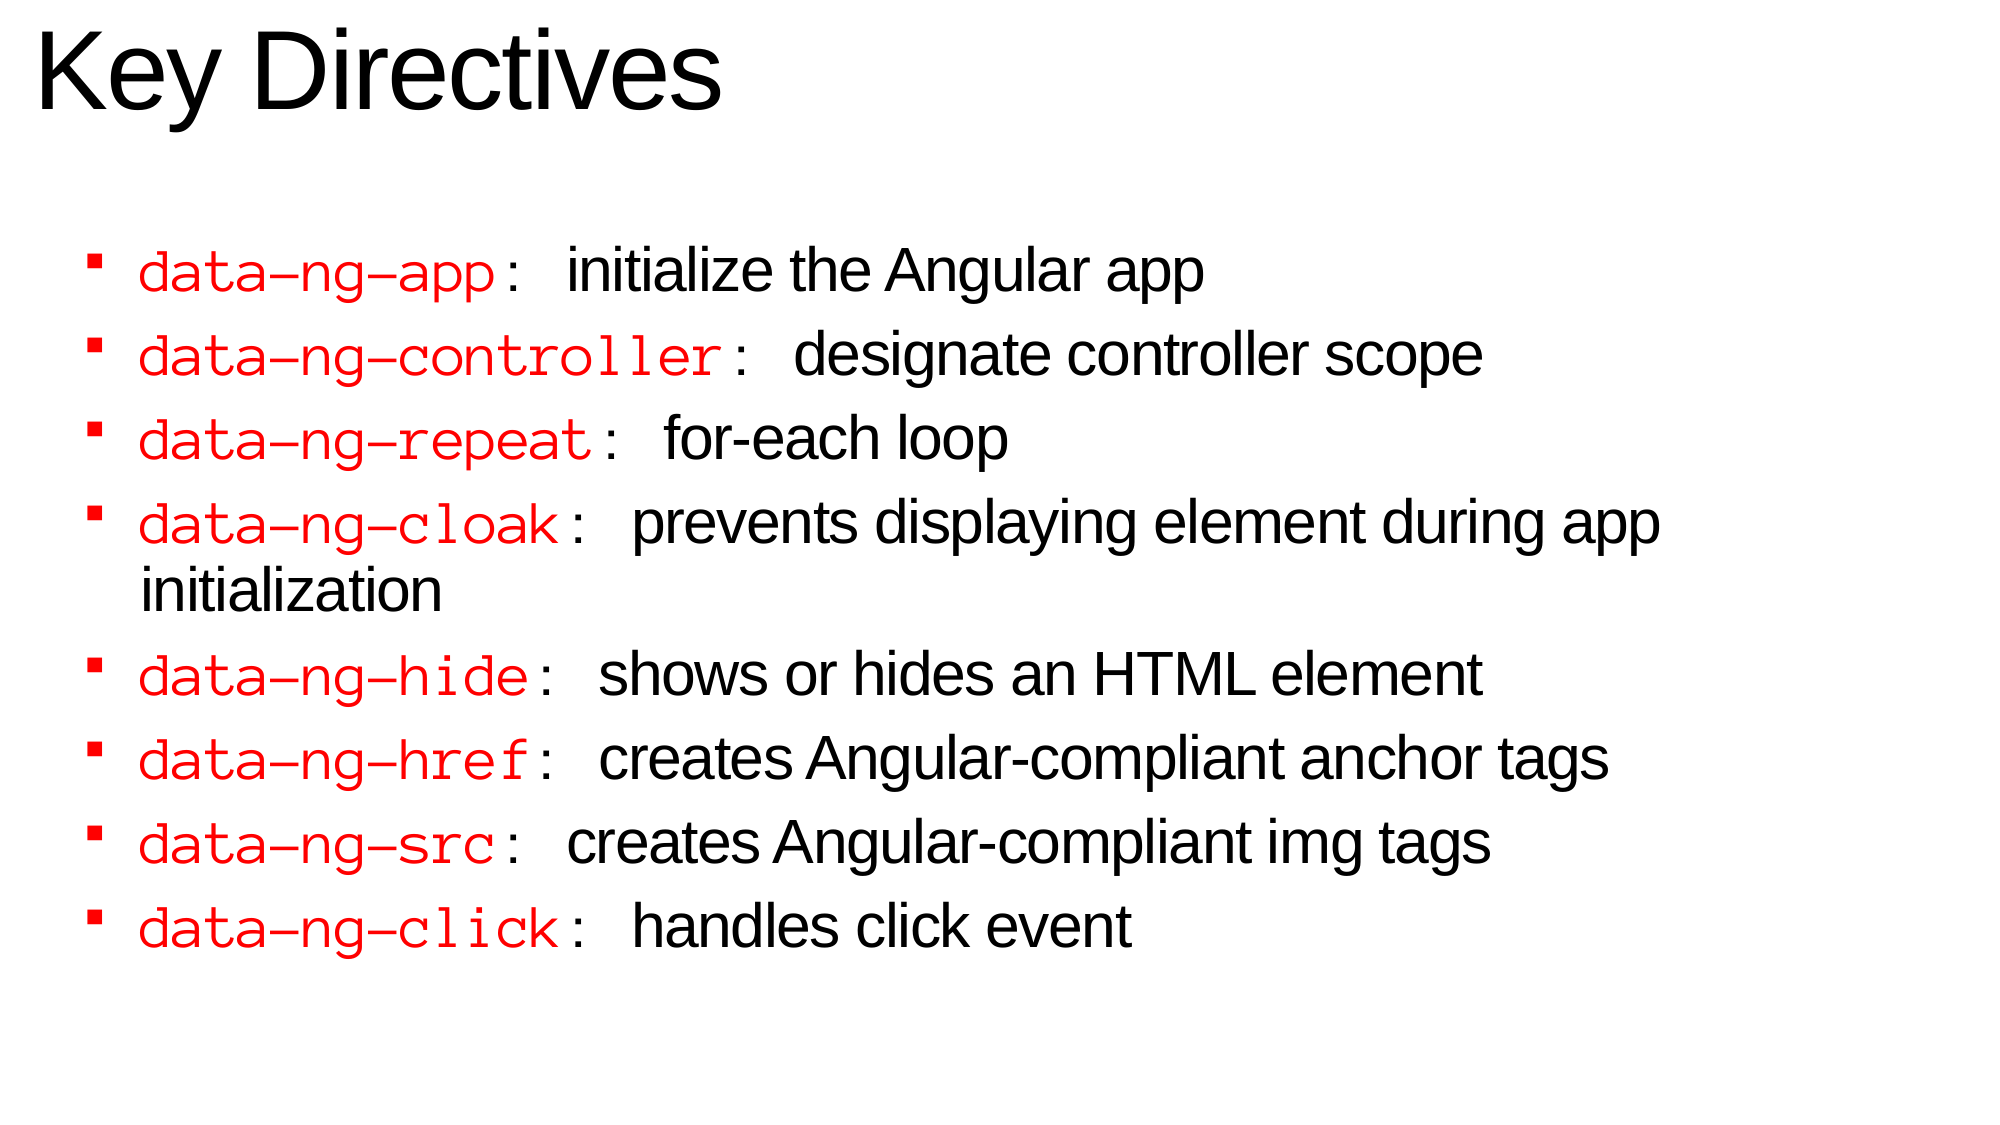

# Key Directives
data-ng-app: initialize the Angular app
data-ng-controller: designate controller scope
data-ng-repeat: for-each loop
data-ng-cloak: prevents displaying element during app initialization
data-ng-hide: shows or hides an HTML element
data-ng-href: creates Angular-compliant anchor tags
data-ng-src: creates Angular-compliant img tags
data-ng-click: handles click event